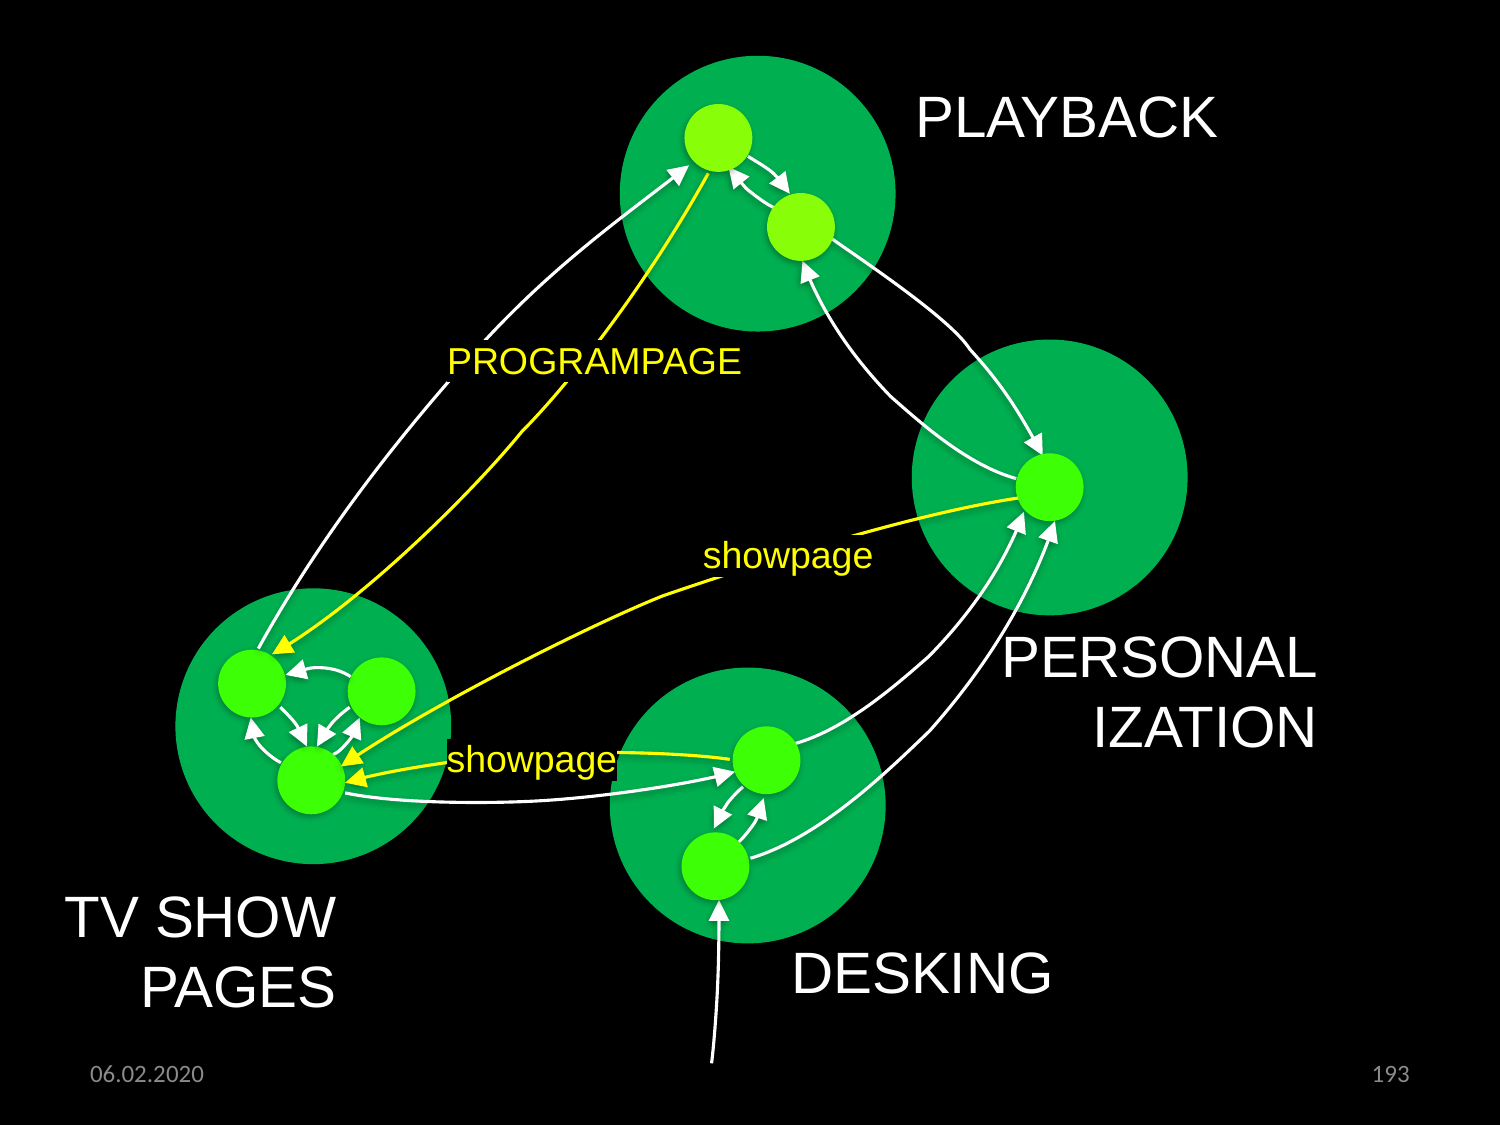

PLAYBACK

PROGRAMPAGE

showpage

PERSONAL
IZATION

showpage

TV SHOW
PAGES

DESKING
06.02.2020
193